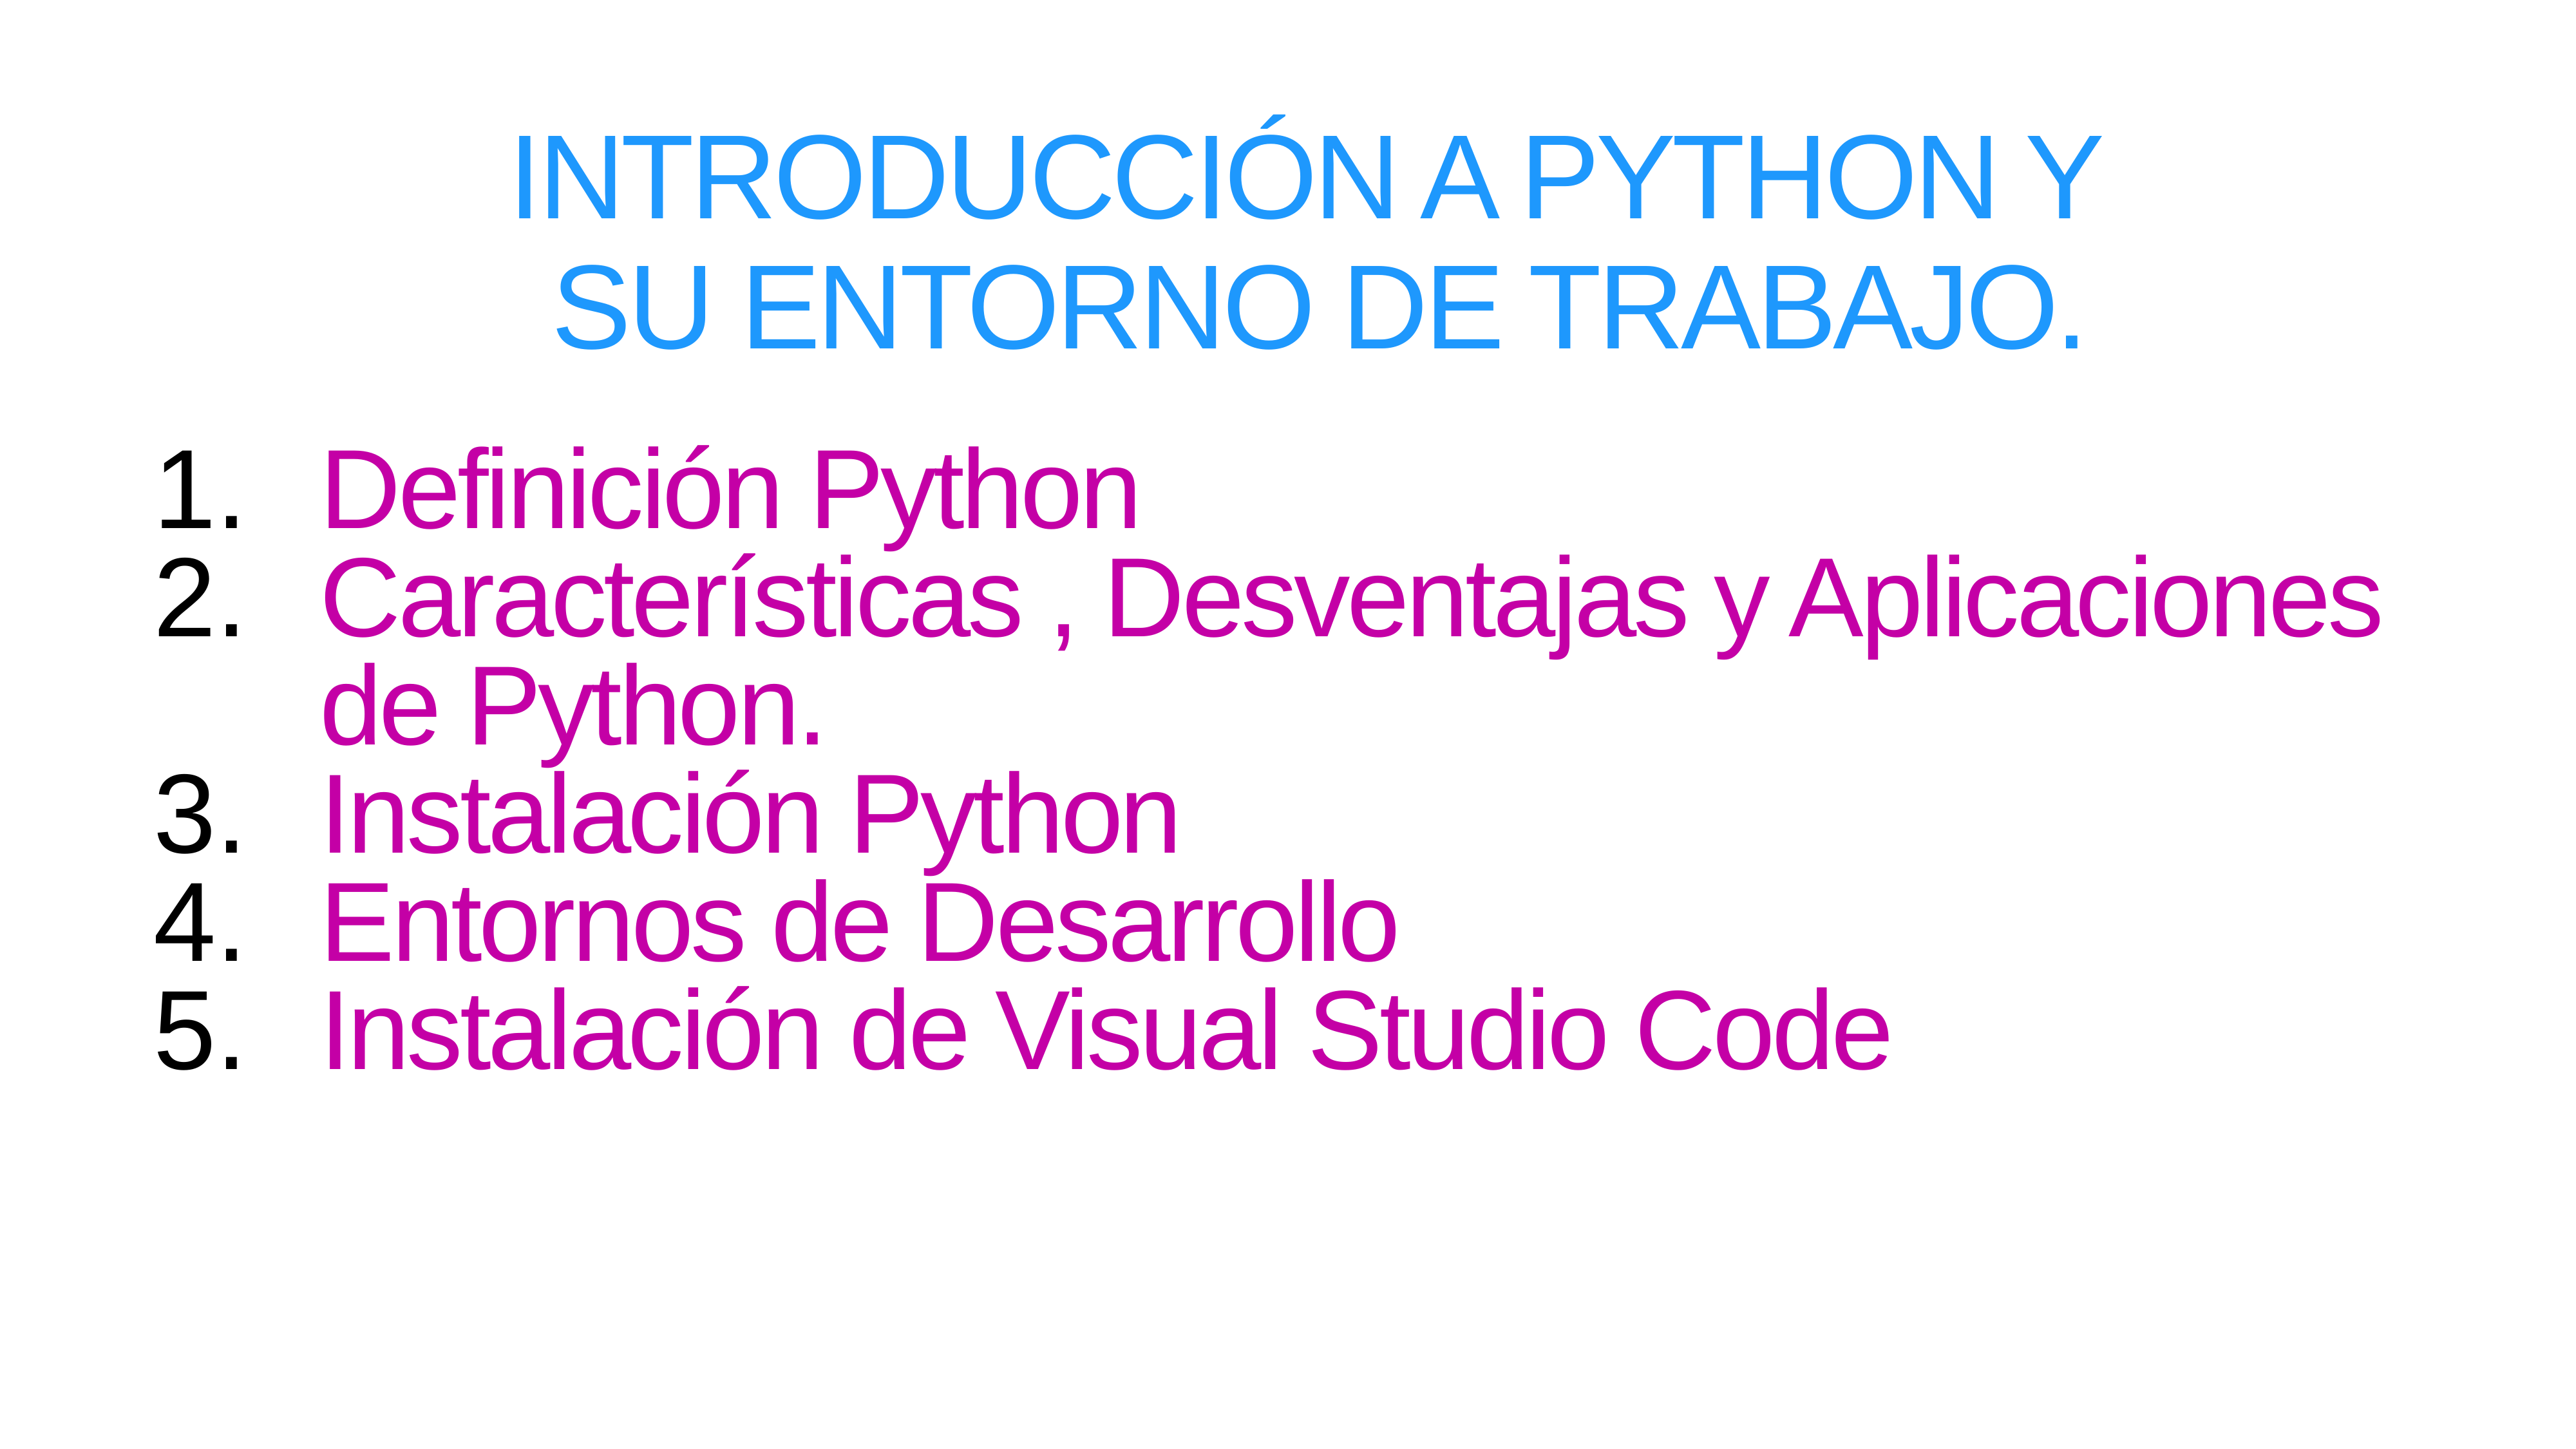

# INTRODUCCIÓN A PYTHON Y
SU ENTORNO DE TRABAJO.
Definición Python
Características , Desventajas y Aplicaciones de Python.
Instalación Python
Entornos de Desarrollo
Instalación de Visual Studio Code